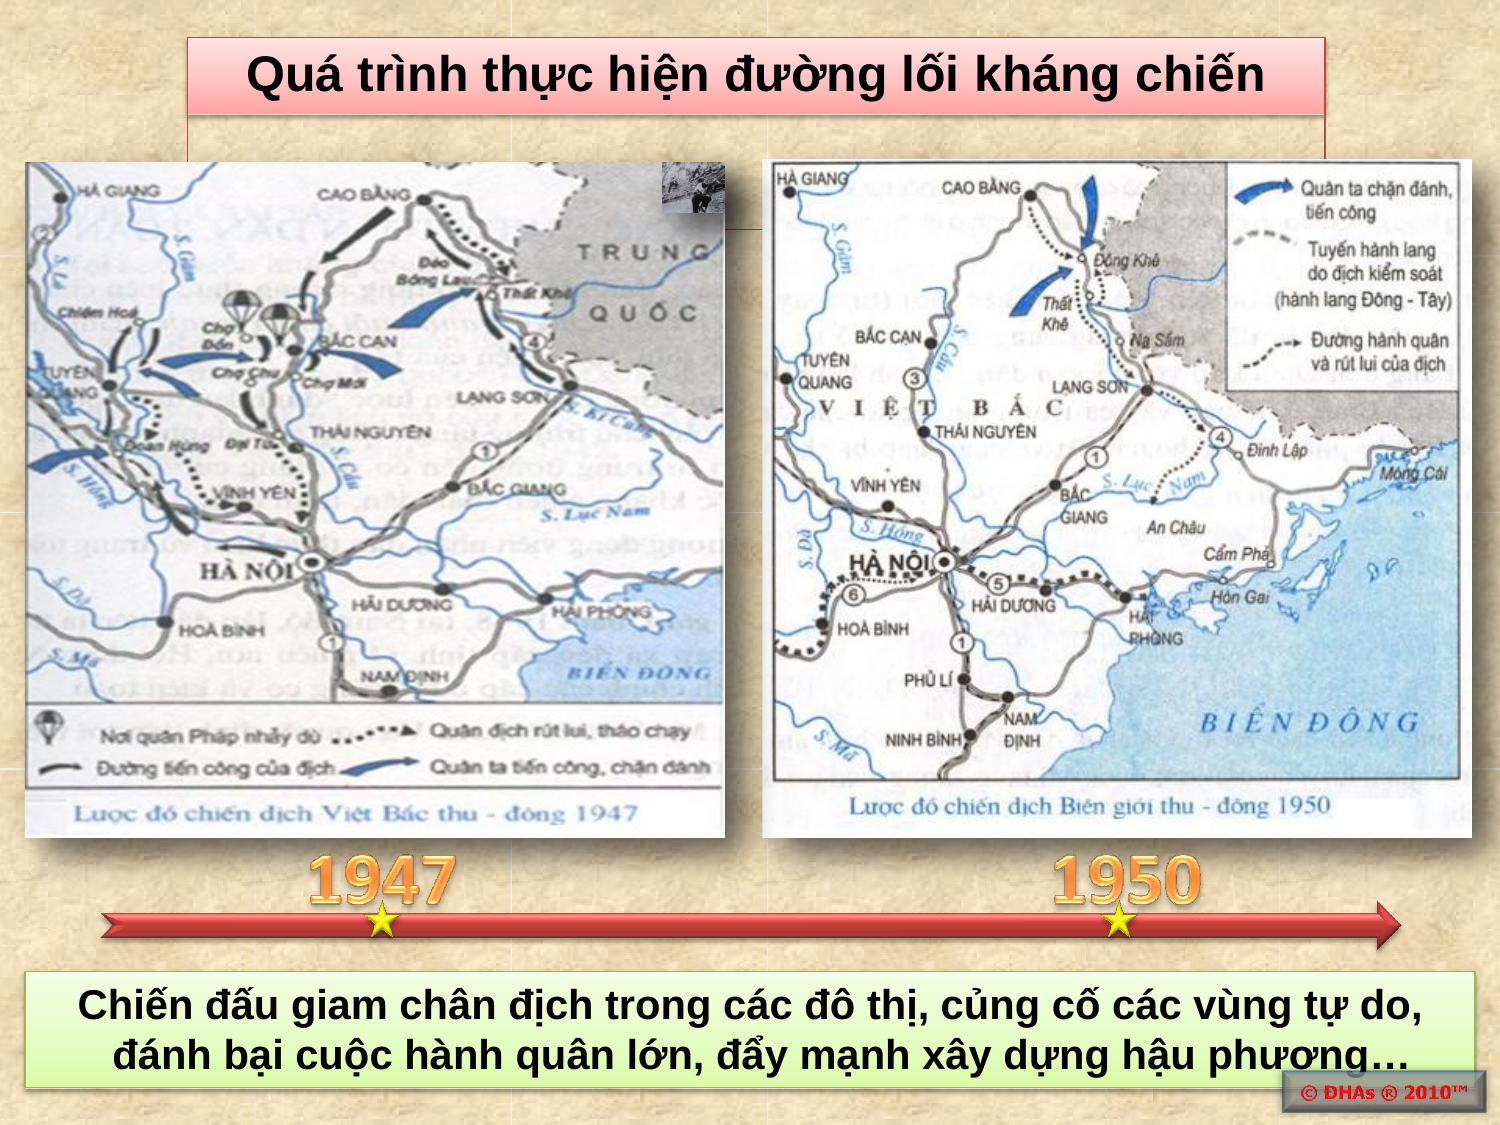

# Quá trình thực hiện đường lối kháng chiến

Chiến đấu giam chân địch trong các đô thị, củng cố các vùng tự do,  đánh bại cuộc hành quân lớn, đẩy mạnh xây dựng hậu phương…